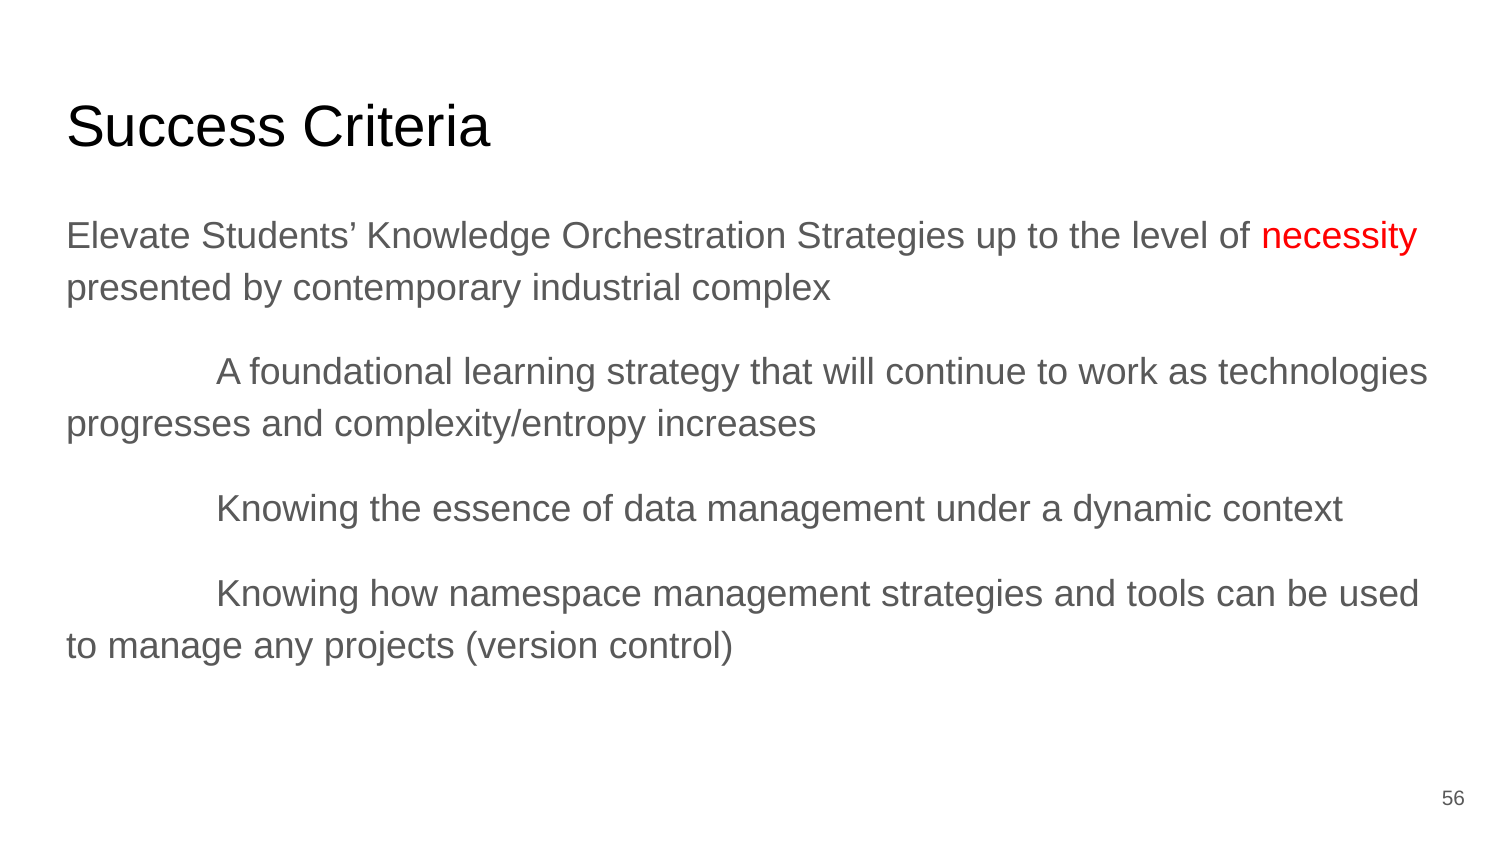

# Success Criteria
Elevate Students’ Knowledge Orchestration Strategies up to the level of necessity presented by contemporary industrial complex
	A foundational learning strategy that will continue to work as technologies progresses and complexity/entropy increases
	Knowing the essence of data management under a dynamic context
	Knowing how namespace management strategies and tools can be used to manage any projects (version control)
56